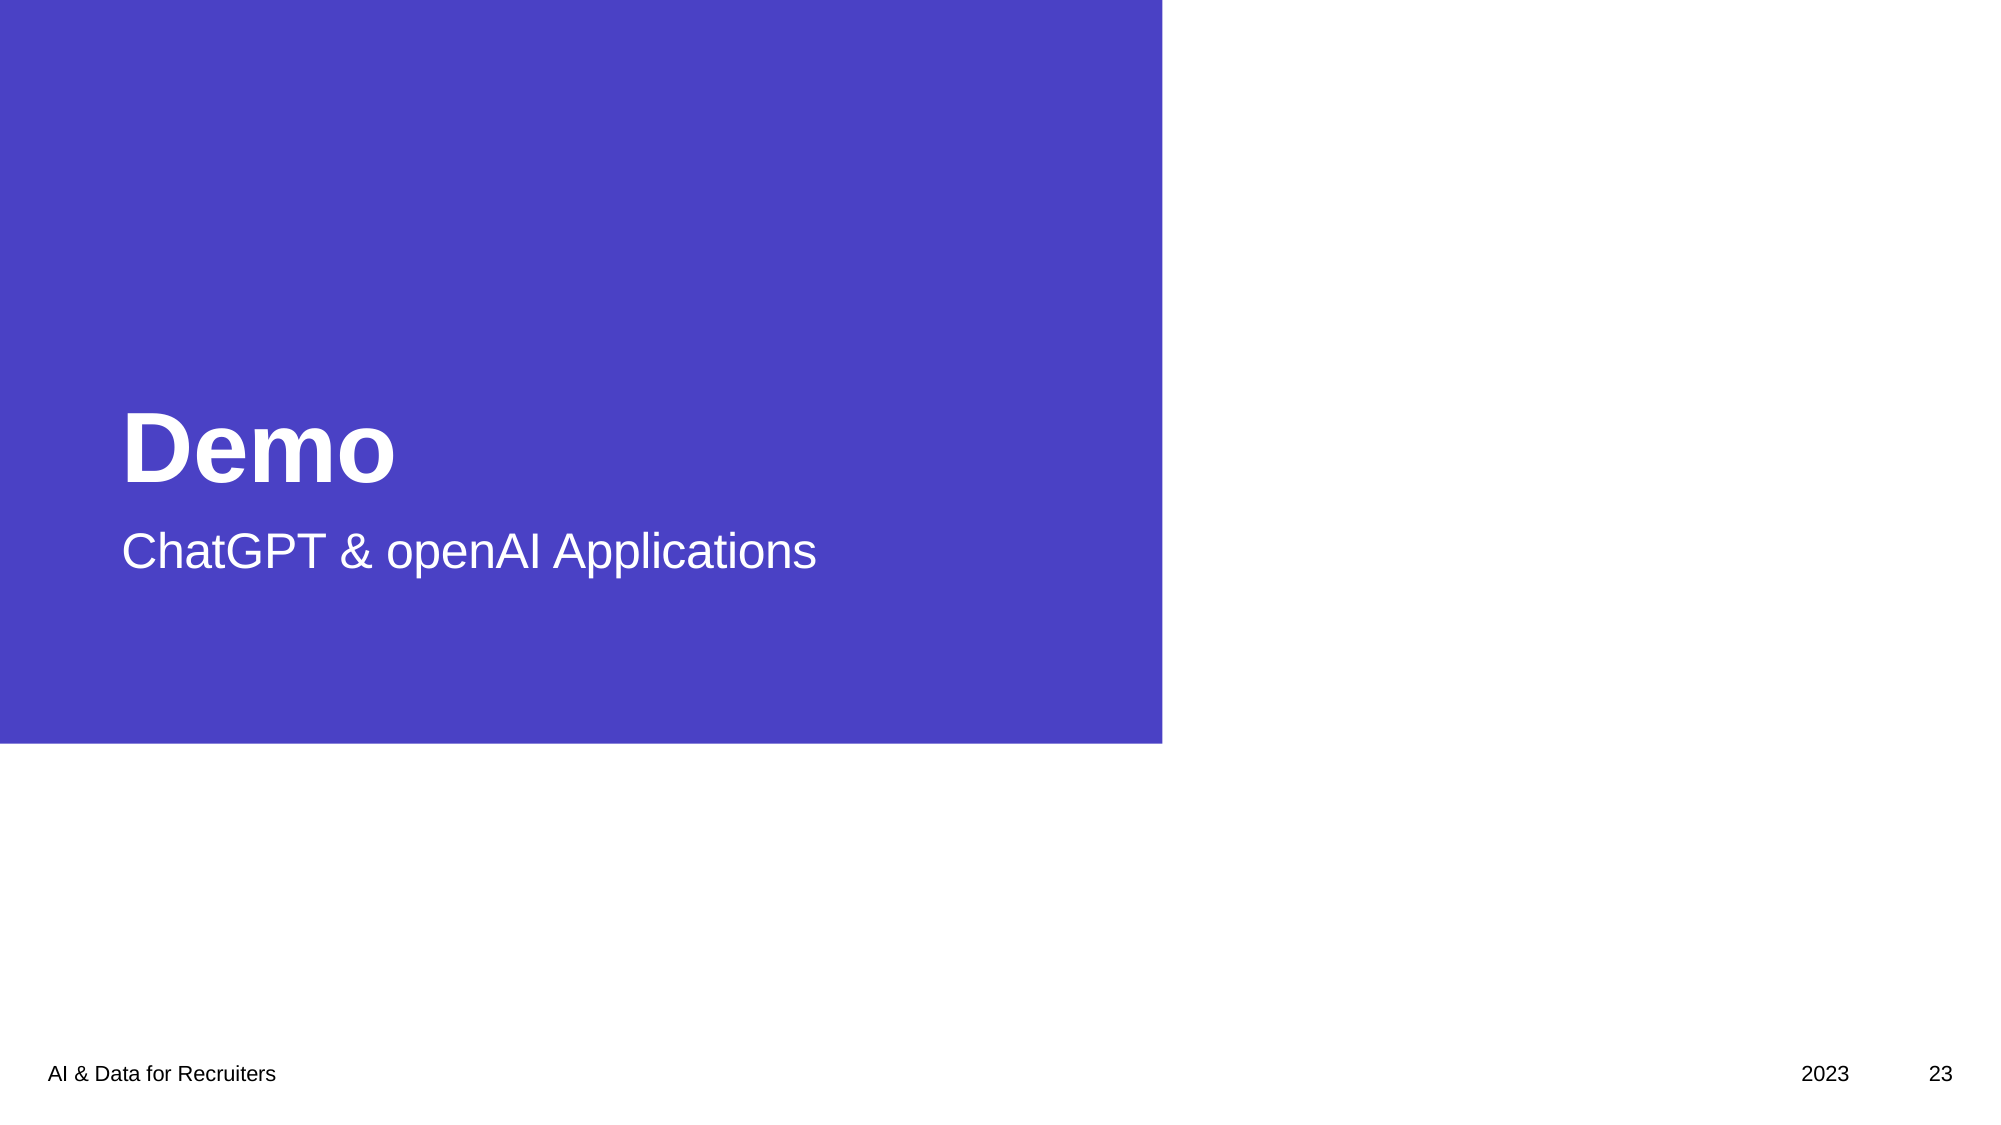

# Demo
ChatGPT & openAI Applications

2023
AI & Data for Recruiters
23